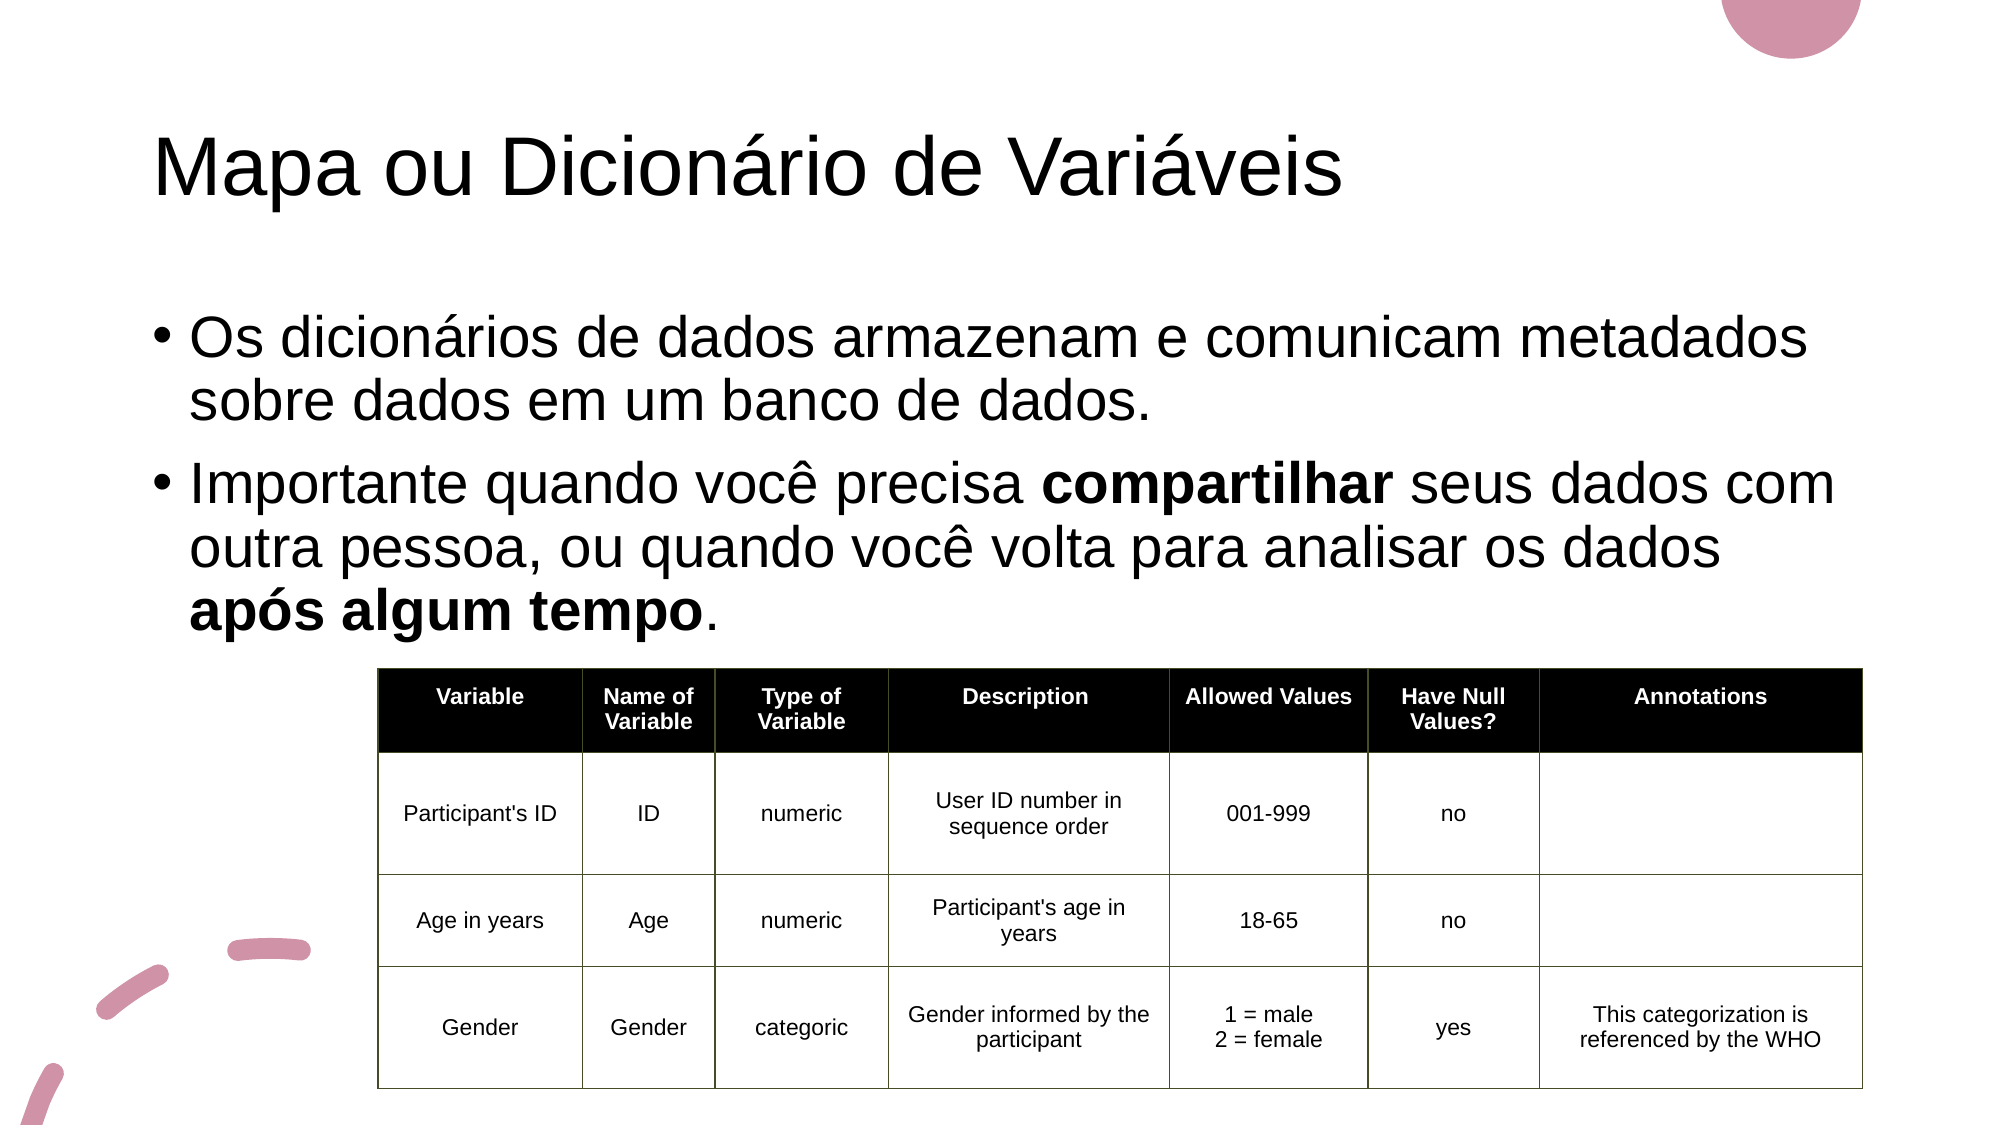

# Mapa ou Dicionário de Variáveis
Os dicionários de dados armazenam e comunicam metadados sobre dados em um banco de dados.
Importante quando você precisa compartilhar seus dados com outra pessoa, ou quando você volta para analisar os dados após algum tempo.
| Variable | Name of Variable | Type of Variable | Description | Allowed Values | Have Null Values? | Annotations |
| --- | --- | --- | --- | --- | --- | --- |
| Participant's ID | ID | numeric | User ID number in sequence order | 001-999 | no |  |
| Age in years | Age | numeric | Participant's age in years | 18-65 | no |  |
| Gender | Gender | categoric | Gender informed by the participant | 1 = male 2 = female | yes | This categorization is referenced by the WHO |